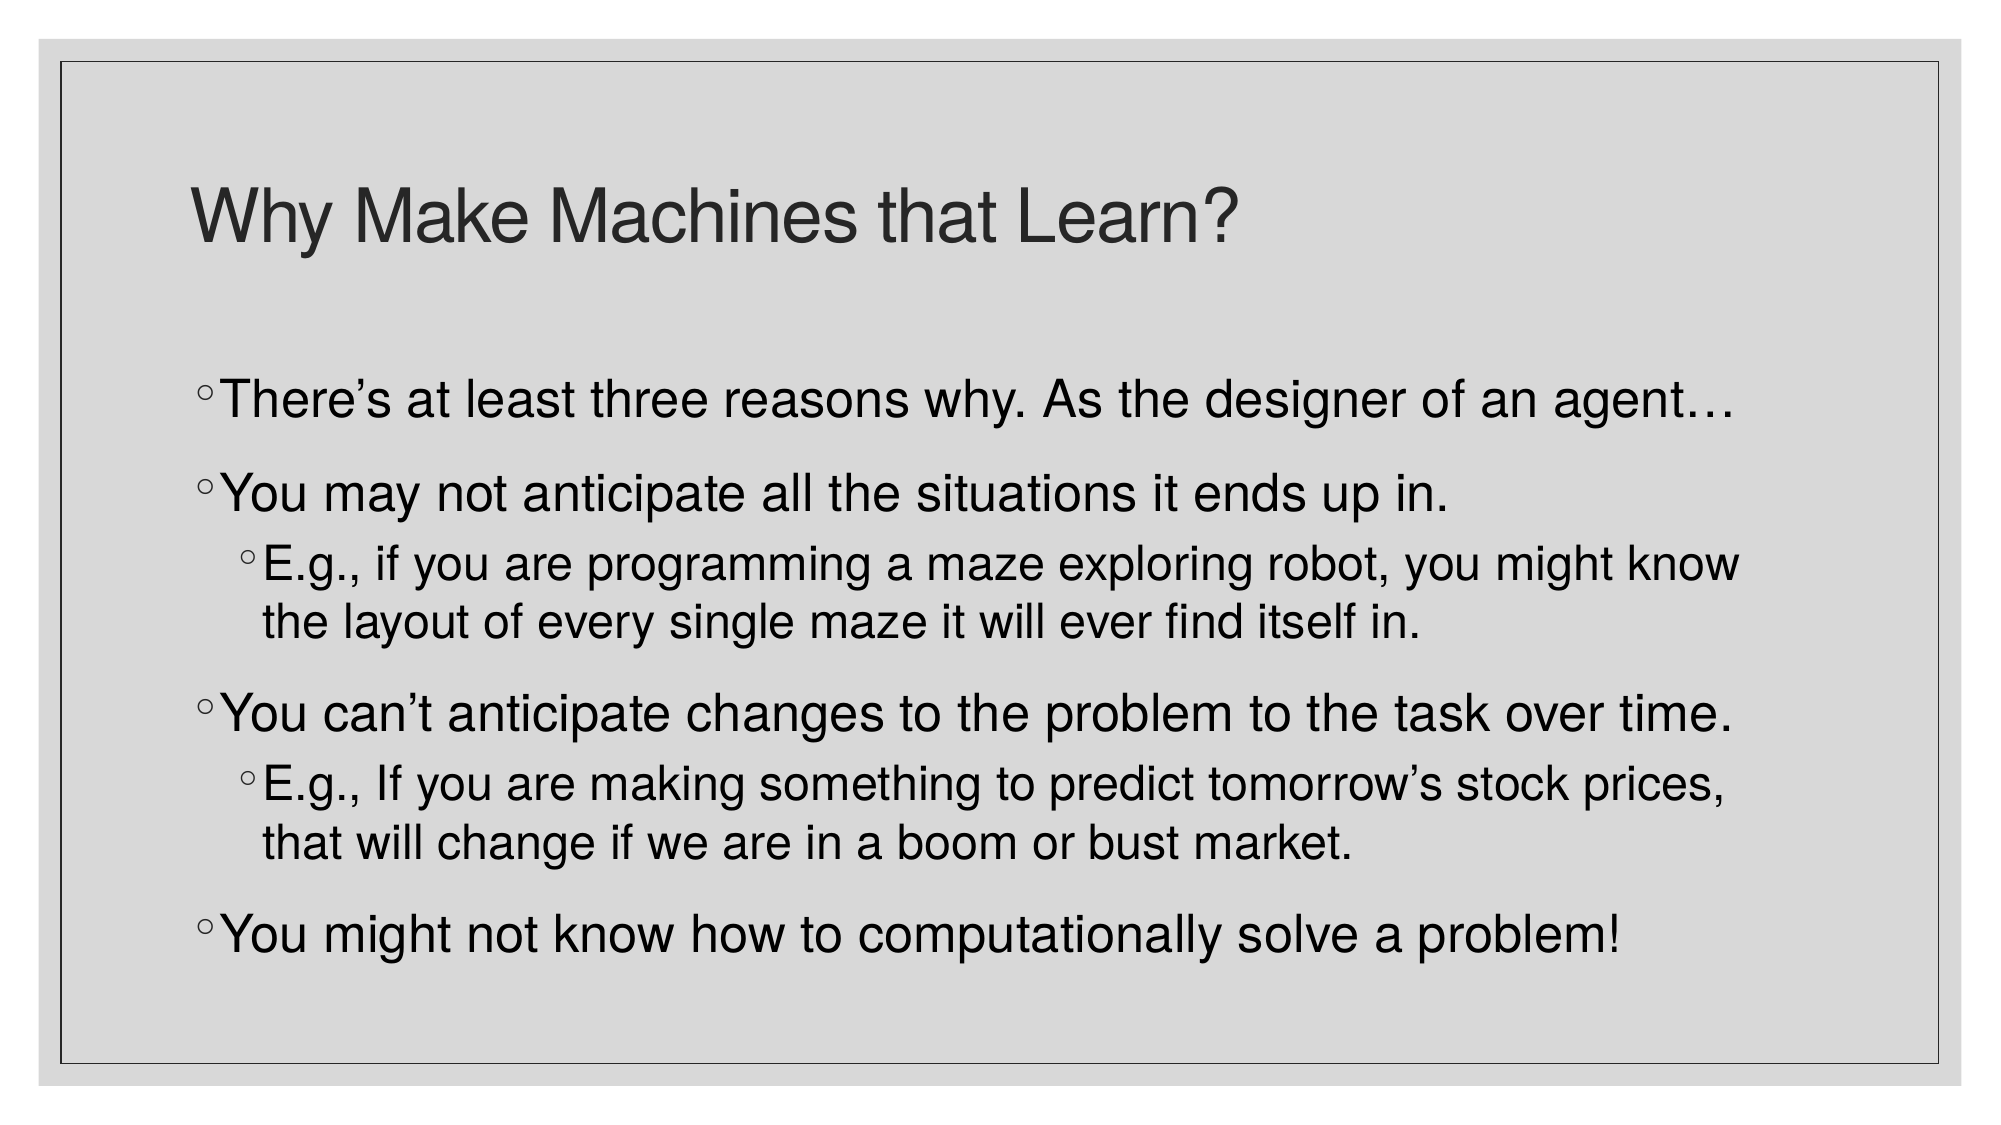

# Why Make Machines that Learn?
There’s at least three reasons why. As the designer of an agent…
You may not anticipate all the situations it ends up in.
E.g., if you are programming a maze exploring robot, you might know the layout of every single maze it will ever find itself in.
You can’t anticipate changes to the problem to the task over time.
E.g., If you are making something to predict tomorrow’s stock prices, that will change if we are in a boom or bust market.
You might not know how to computationally solve a problem!